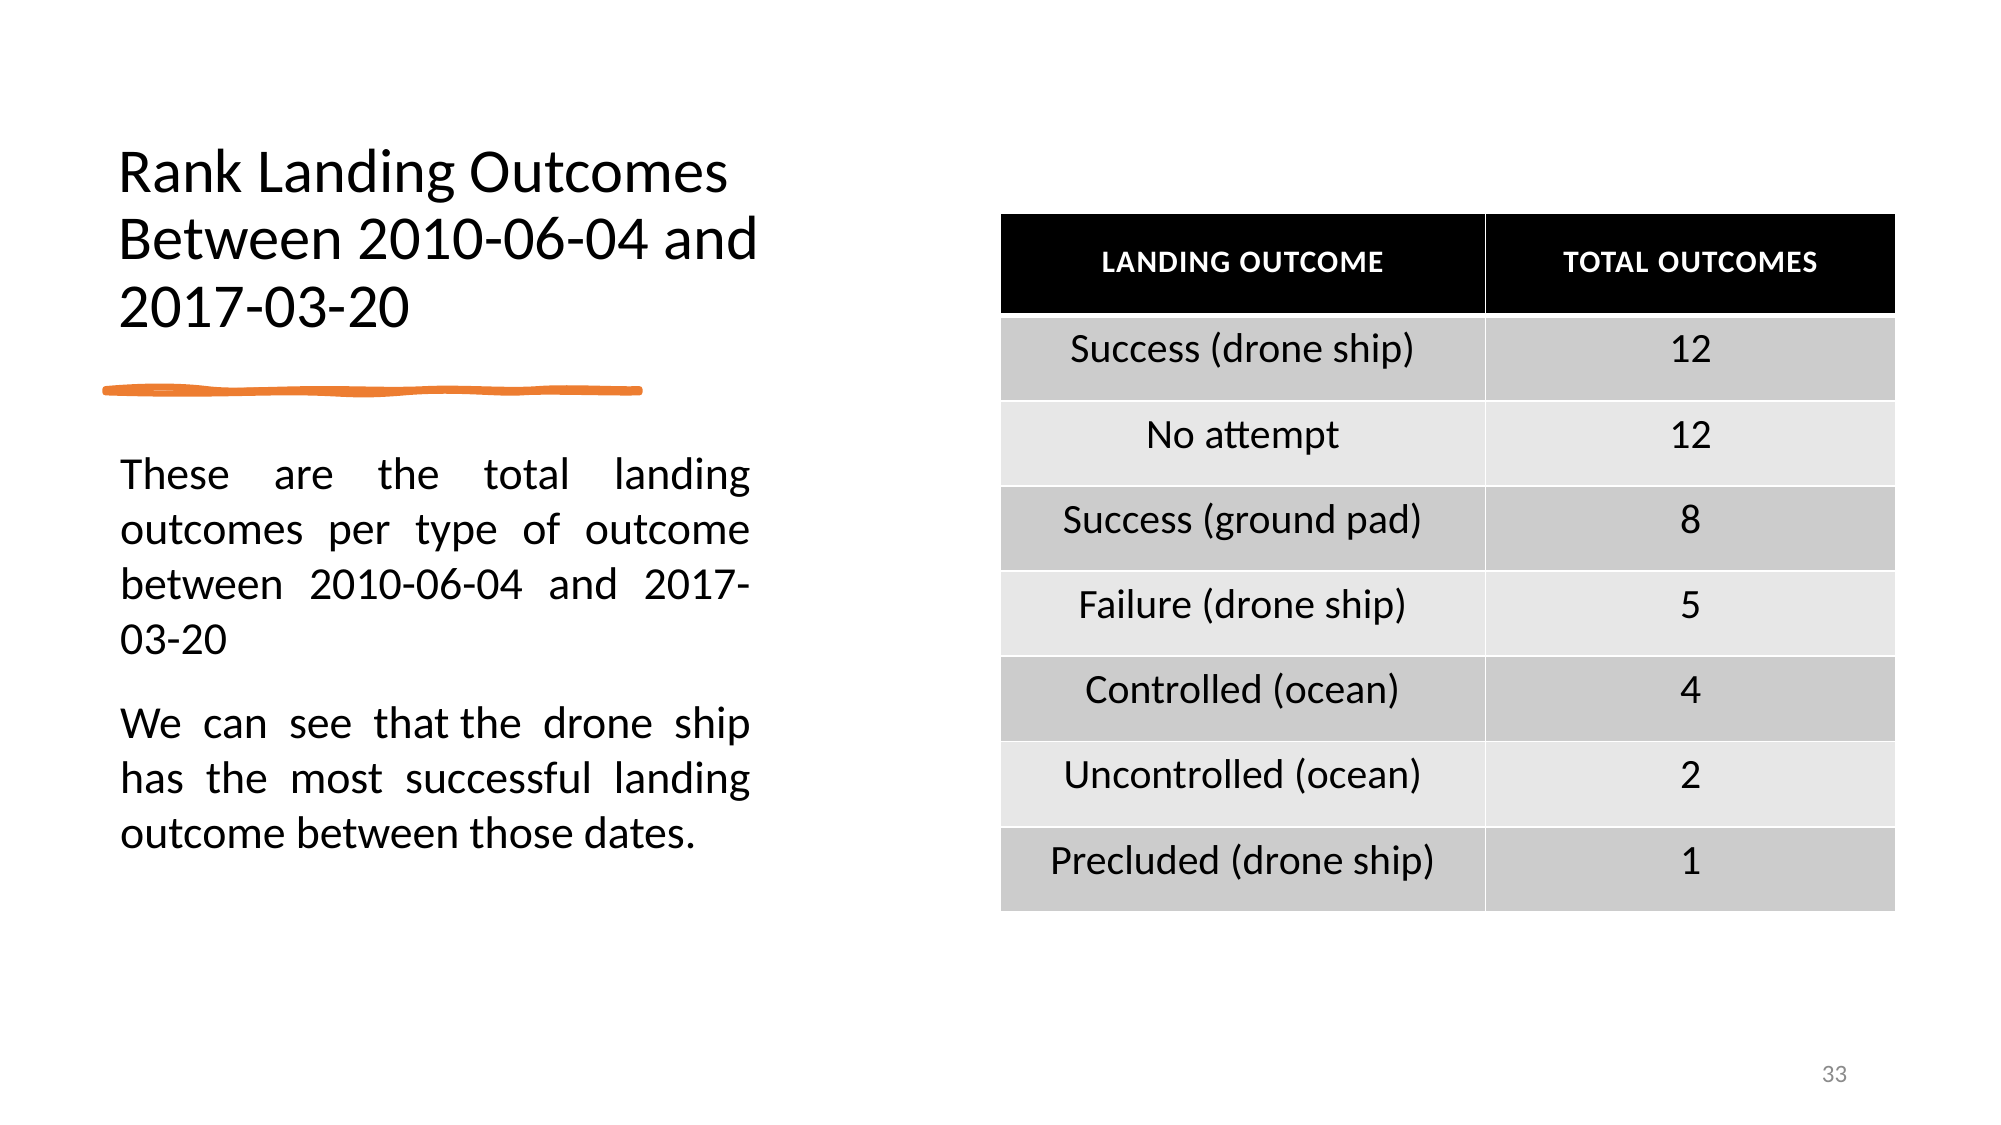

Rank Landing Outcomes Between 2010-06-04 and 2017-03-20
| Landing Outcome | Total Outcomes |
| --- | --- |
| Success (drone ship) | 12 |
| No attempt | 12 |
| Success (ground pad) | 8 |
| Failure (drone ship) | 5 |
| Controlled (ocean) | 4 |
| Uncontrolled (ocean) | 2 |
| Precluded (drone ship) | 1 |

These are the total landing outcomes per type of outcome between 2010-06-04 and 2017-03-20
We can see that the drone ship has the most successful landing outcome between those dates.
33